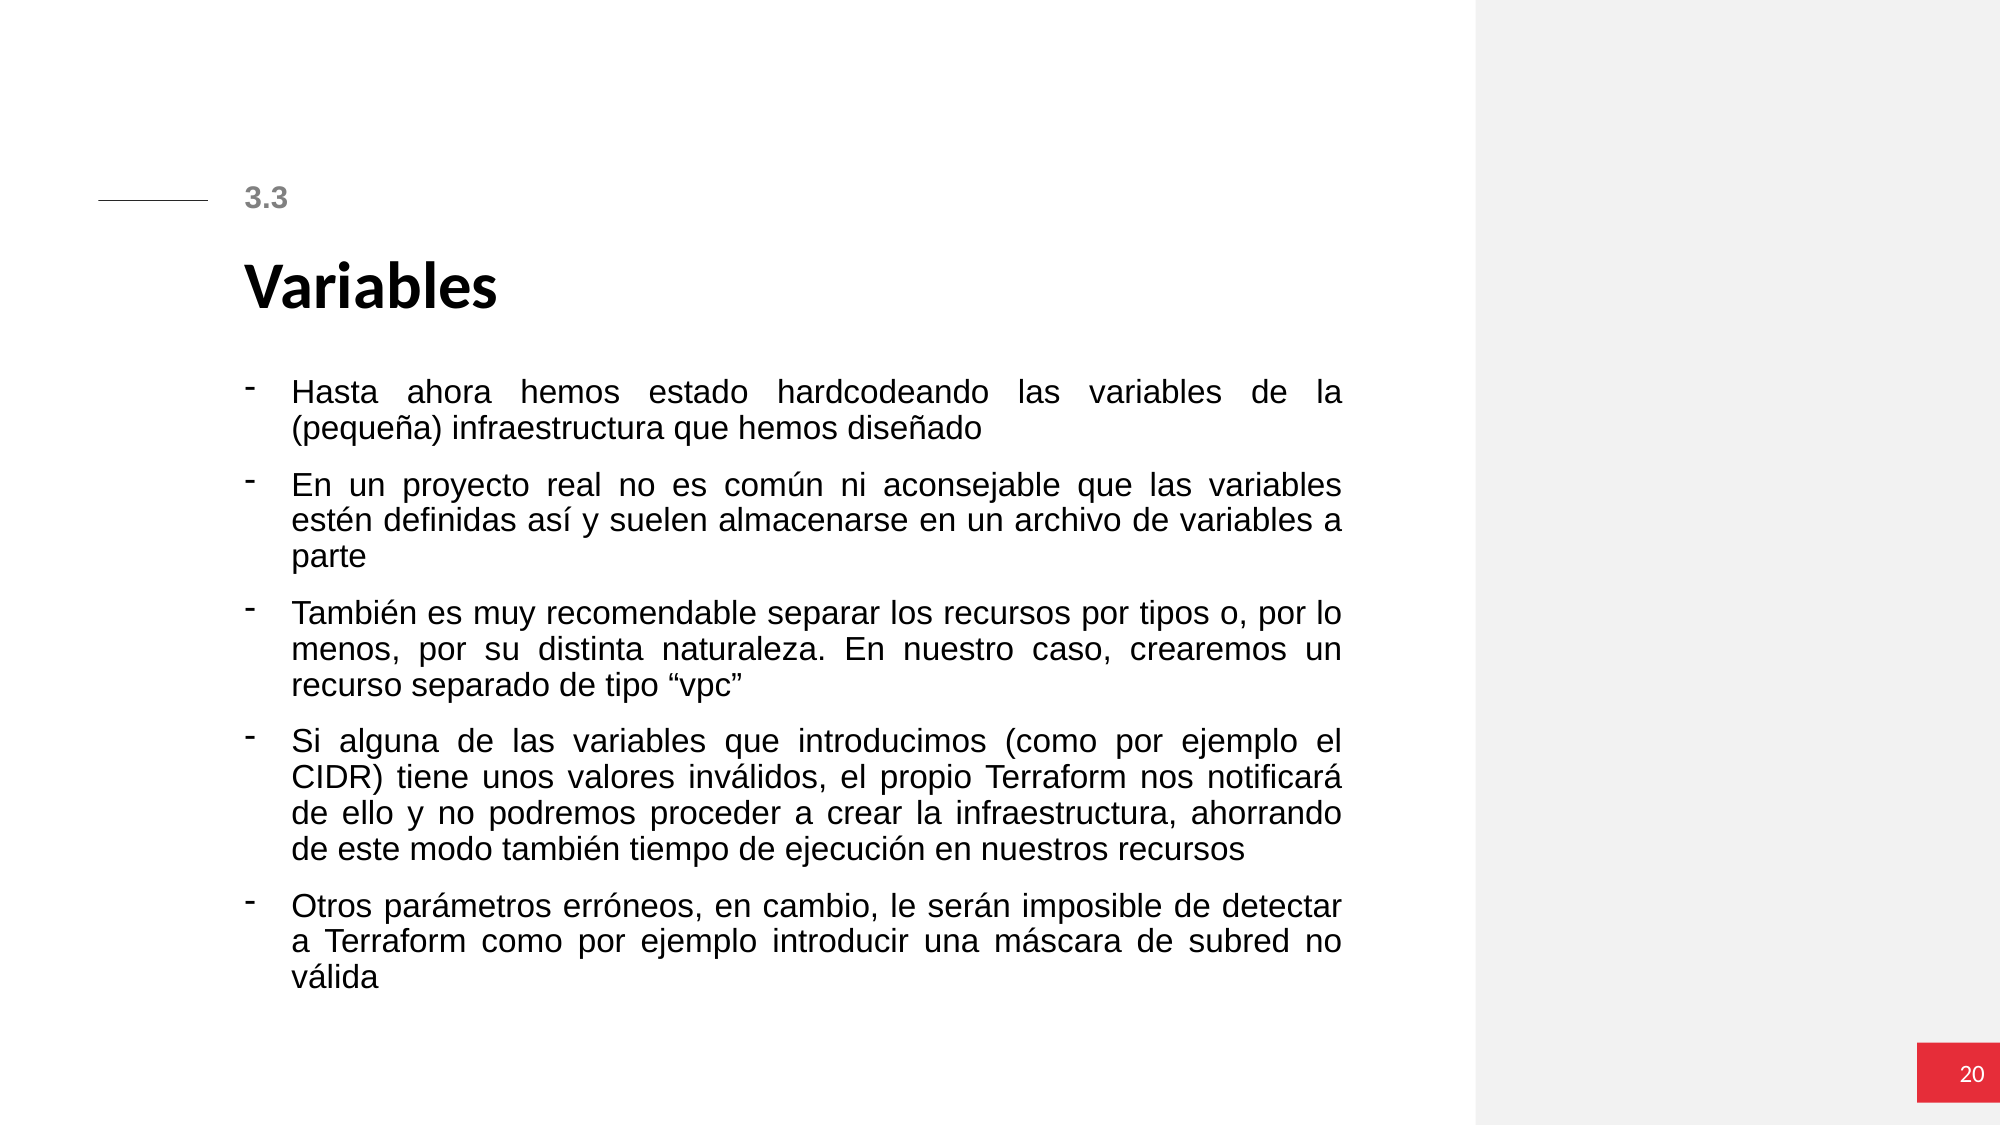

3.3
# Variables
Hasta ahora hemos estado hardcodeando las variables de la (pequeña) infraestructura que hemos diseñado
En un proyecto real no es común ni aconsejable que las variables estén definidas así y suelen almacenarse en un archivo de variables a parte
También es muy recomendable separar los recursos por tipos o, por lo menos, por su distinta naturaleza. En nuestro caso, crearemos un recurso separado de tipo “vpc”
Si alguna de las variables que introducimos (como por ejemplo el CIDR) tiene unos valores inválidos, el propio Terraform nos notificará de ello y no podremos proceder a crear la infraestructura, ahorrando de este modo también tiempo de ejecución en nuestros recursos
Otros parámetros erróneos, en cambio, le serán imposible de detectar a Terraform como por ejemplo introducir una máscara de subred no válida
20